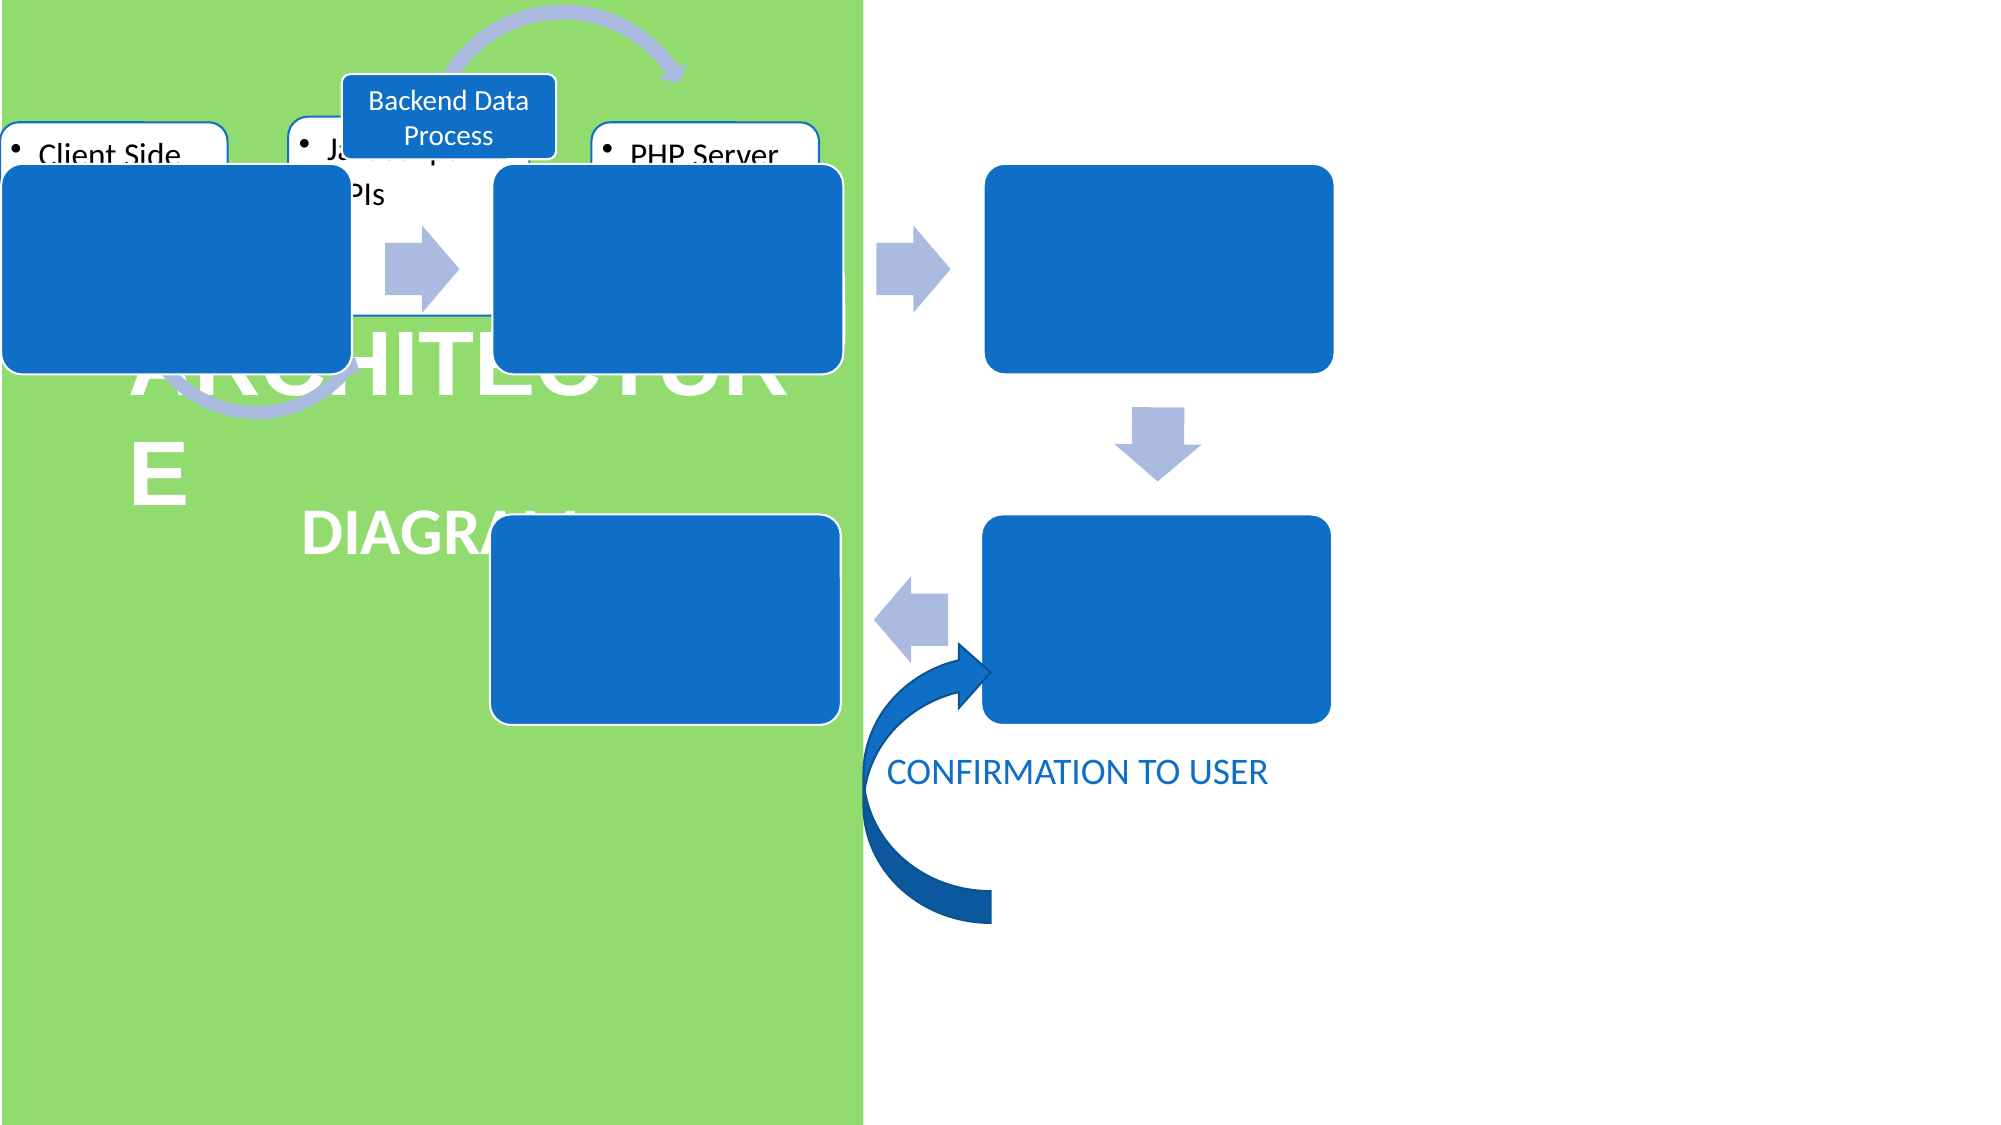

Client Side
(User)
TrashEx
Javascript
APIs
Backend Data Process
PHP Server
MY SQL
Database
ARCHITECTURE

DIAGRAM

CONFIRMATION TO USER

You can simply impress your audience and add a unique zing and appeal to your Presentations. Get a modern PowerPoint  Presentation that is beautifully designed.